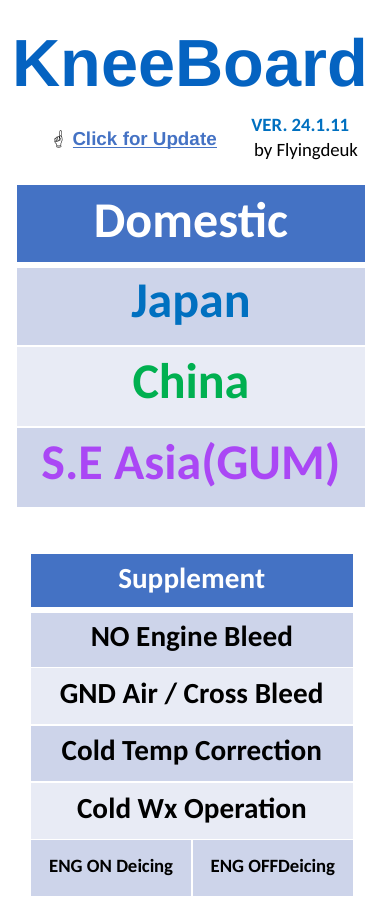

KneeBoard
VER. 24.1.11
☝️ Click for Update
by Flyingdeuk
| Domestic |
| --- |
| Japan |
| China |
| S.E Asia(GUM) |
| Supplement |  |
| --- | --- |
| NO Engine Bleed |  |
| GND Air / Cross Bleed |  |
| Cold Temp Correction |  |
| Cold Wx Operation |  |
| ENG ON Deicing | ENG OFFDeicing |